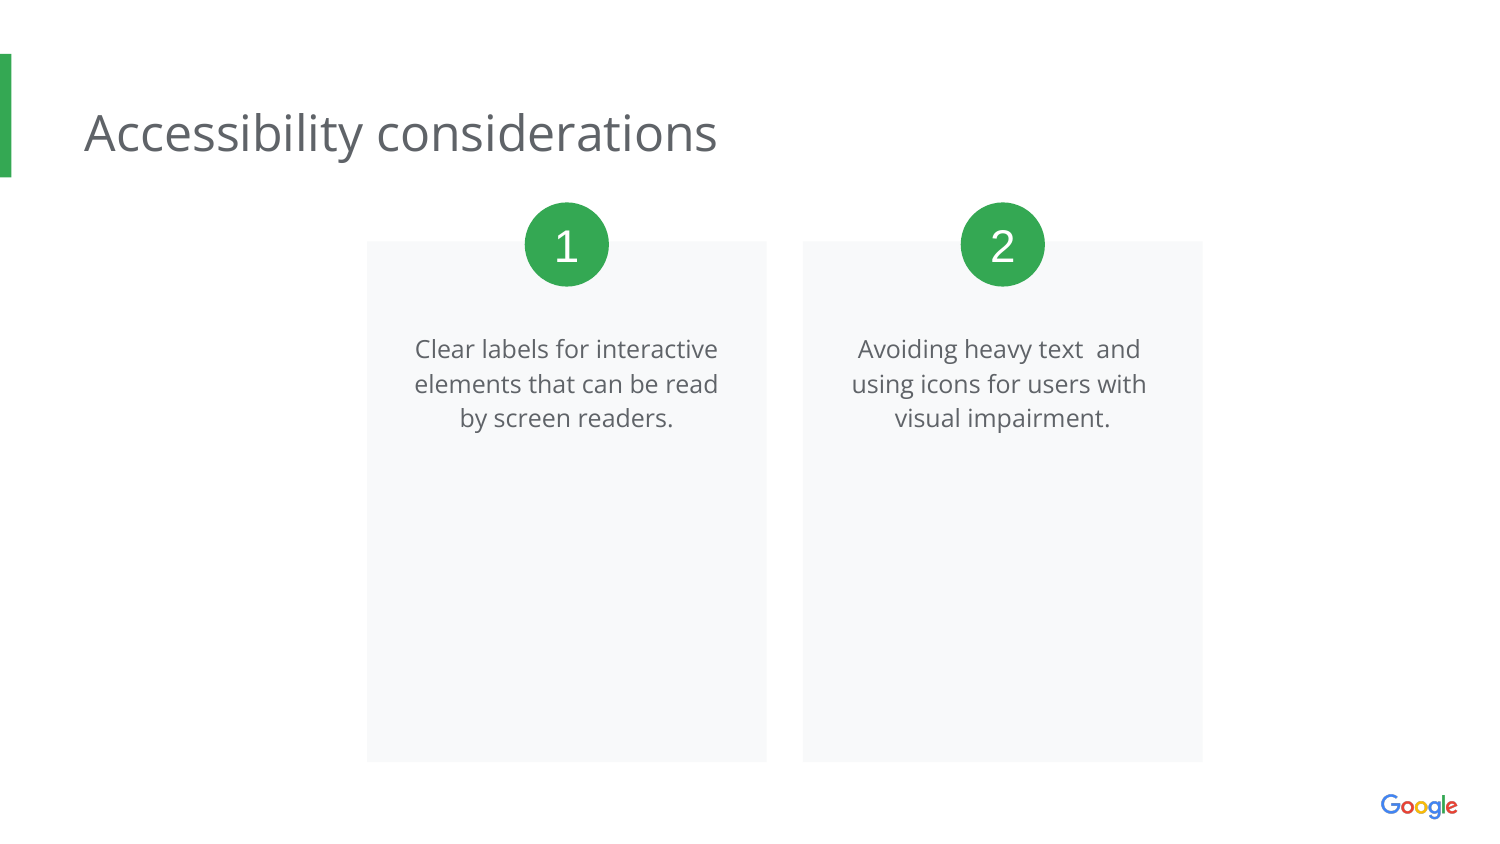

Accessibility considerations
1
2

Clear labels for interactive elements that can be read by screen readers.
Avoiding heavy text  and
using icons for users with
visual impairment.